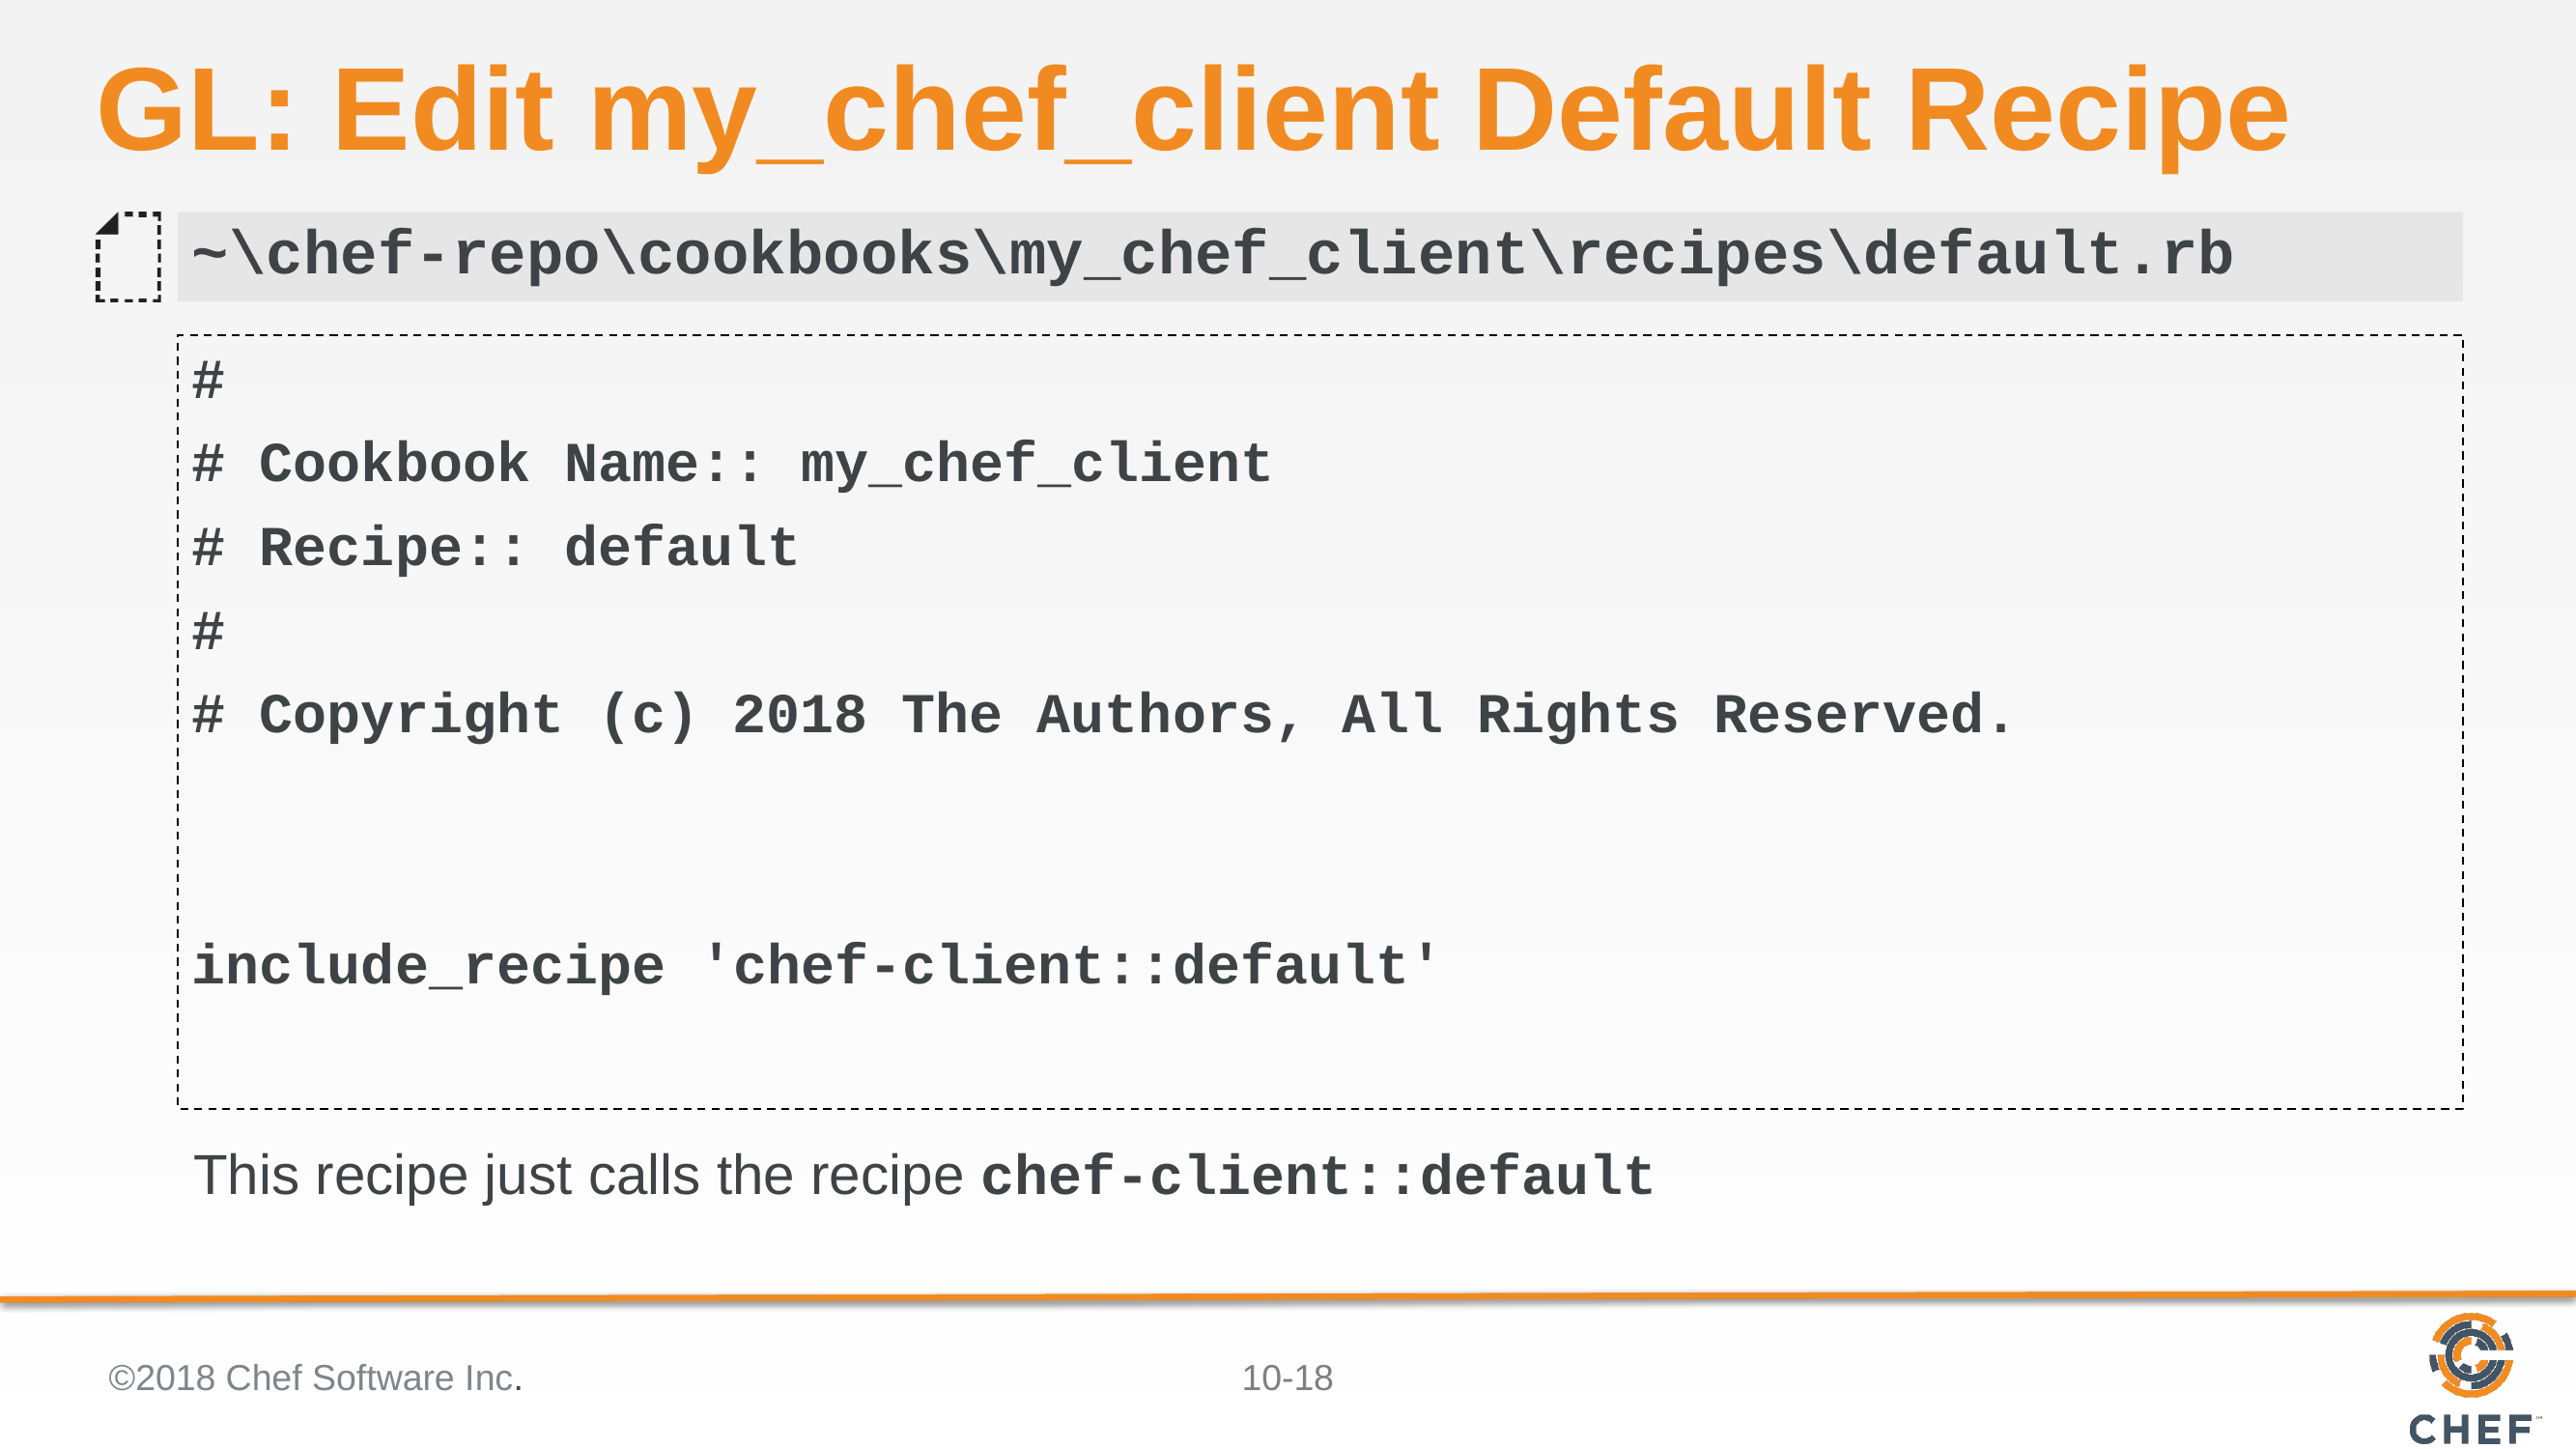

# GL: Edit my_chef_client Default Recipe
~\chef-repo\cookbooks\my_chef_client\recipes\default.rb
#
# Cookbook Name:: my_chef_client
# Recipe:: default
#
# Copyright (c) 2018 The Authors, All Rights Reserved.

include_recipe 'chef-client::default'

This recipe just calls the recipe chef-client::default